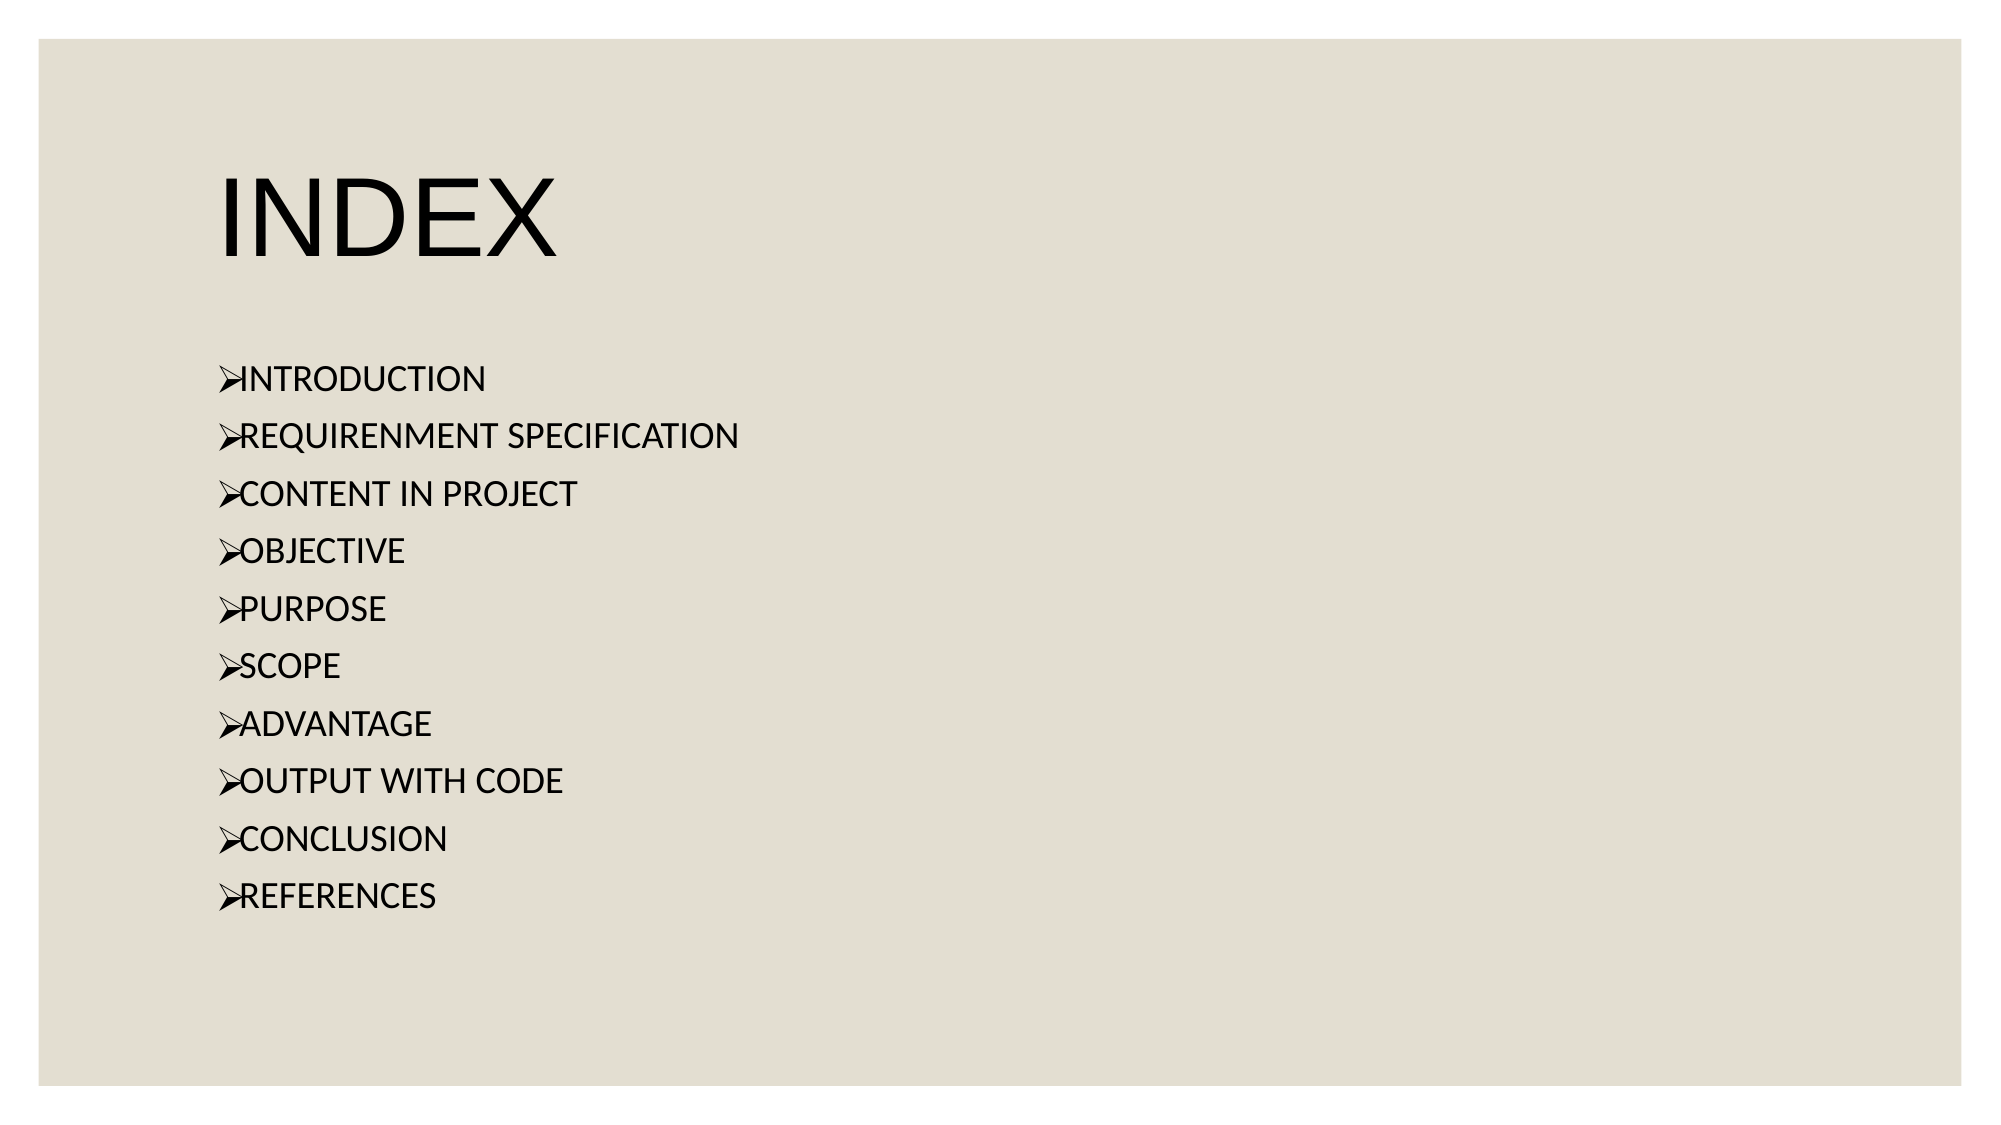

INDEX
INTRODUCTION
REQUIRENMENT SPECIFICATION
CONTENT IN PROJECT
OBJECTIVE
PURPOSE
SCOPE
ADVANTAGE
OUTPUT WITH CODE
CONCLUSION
REFERENCES